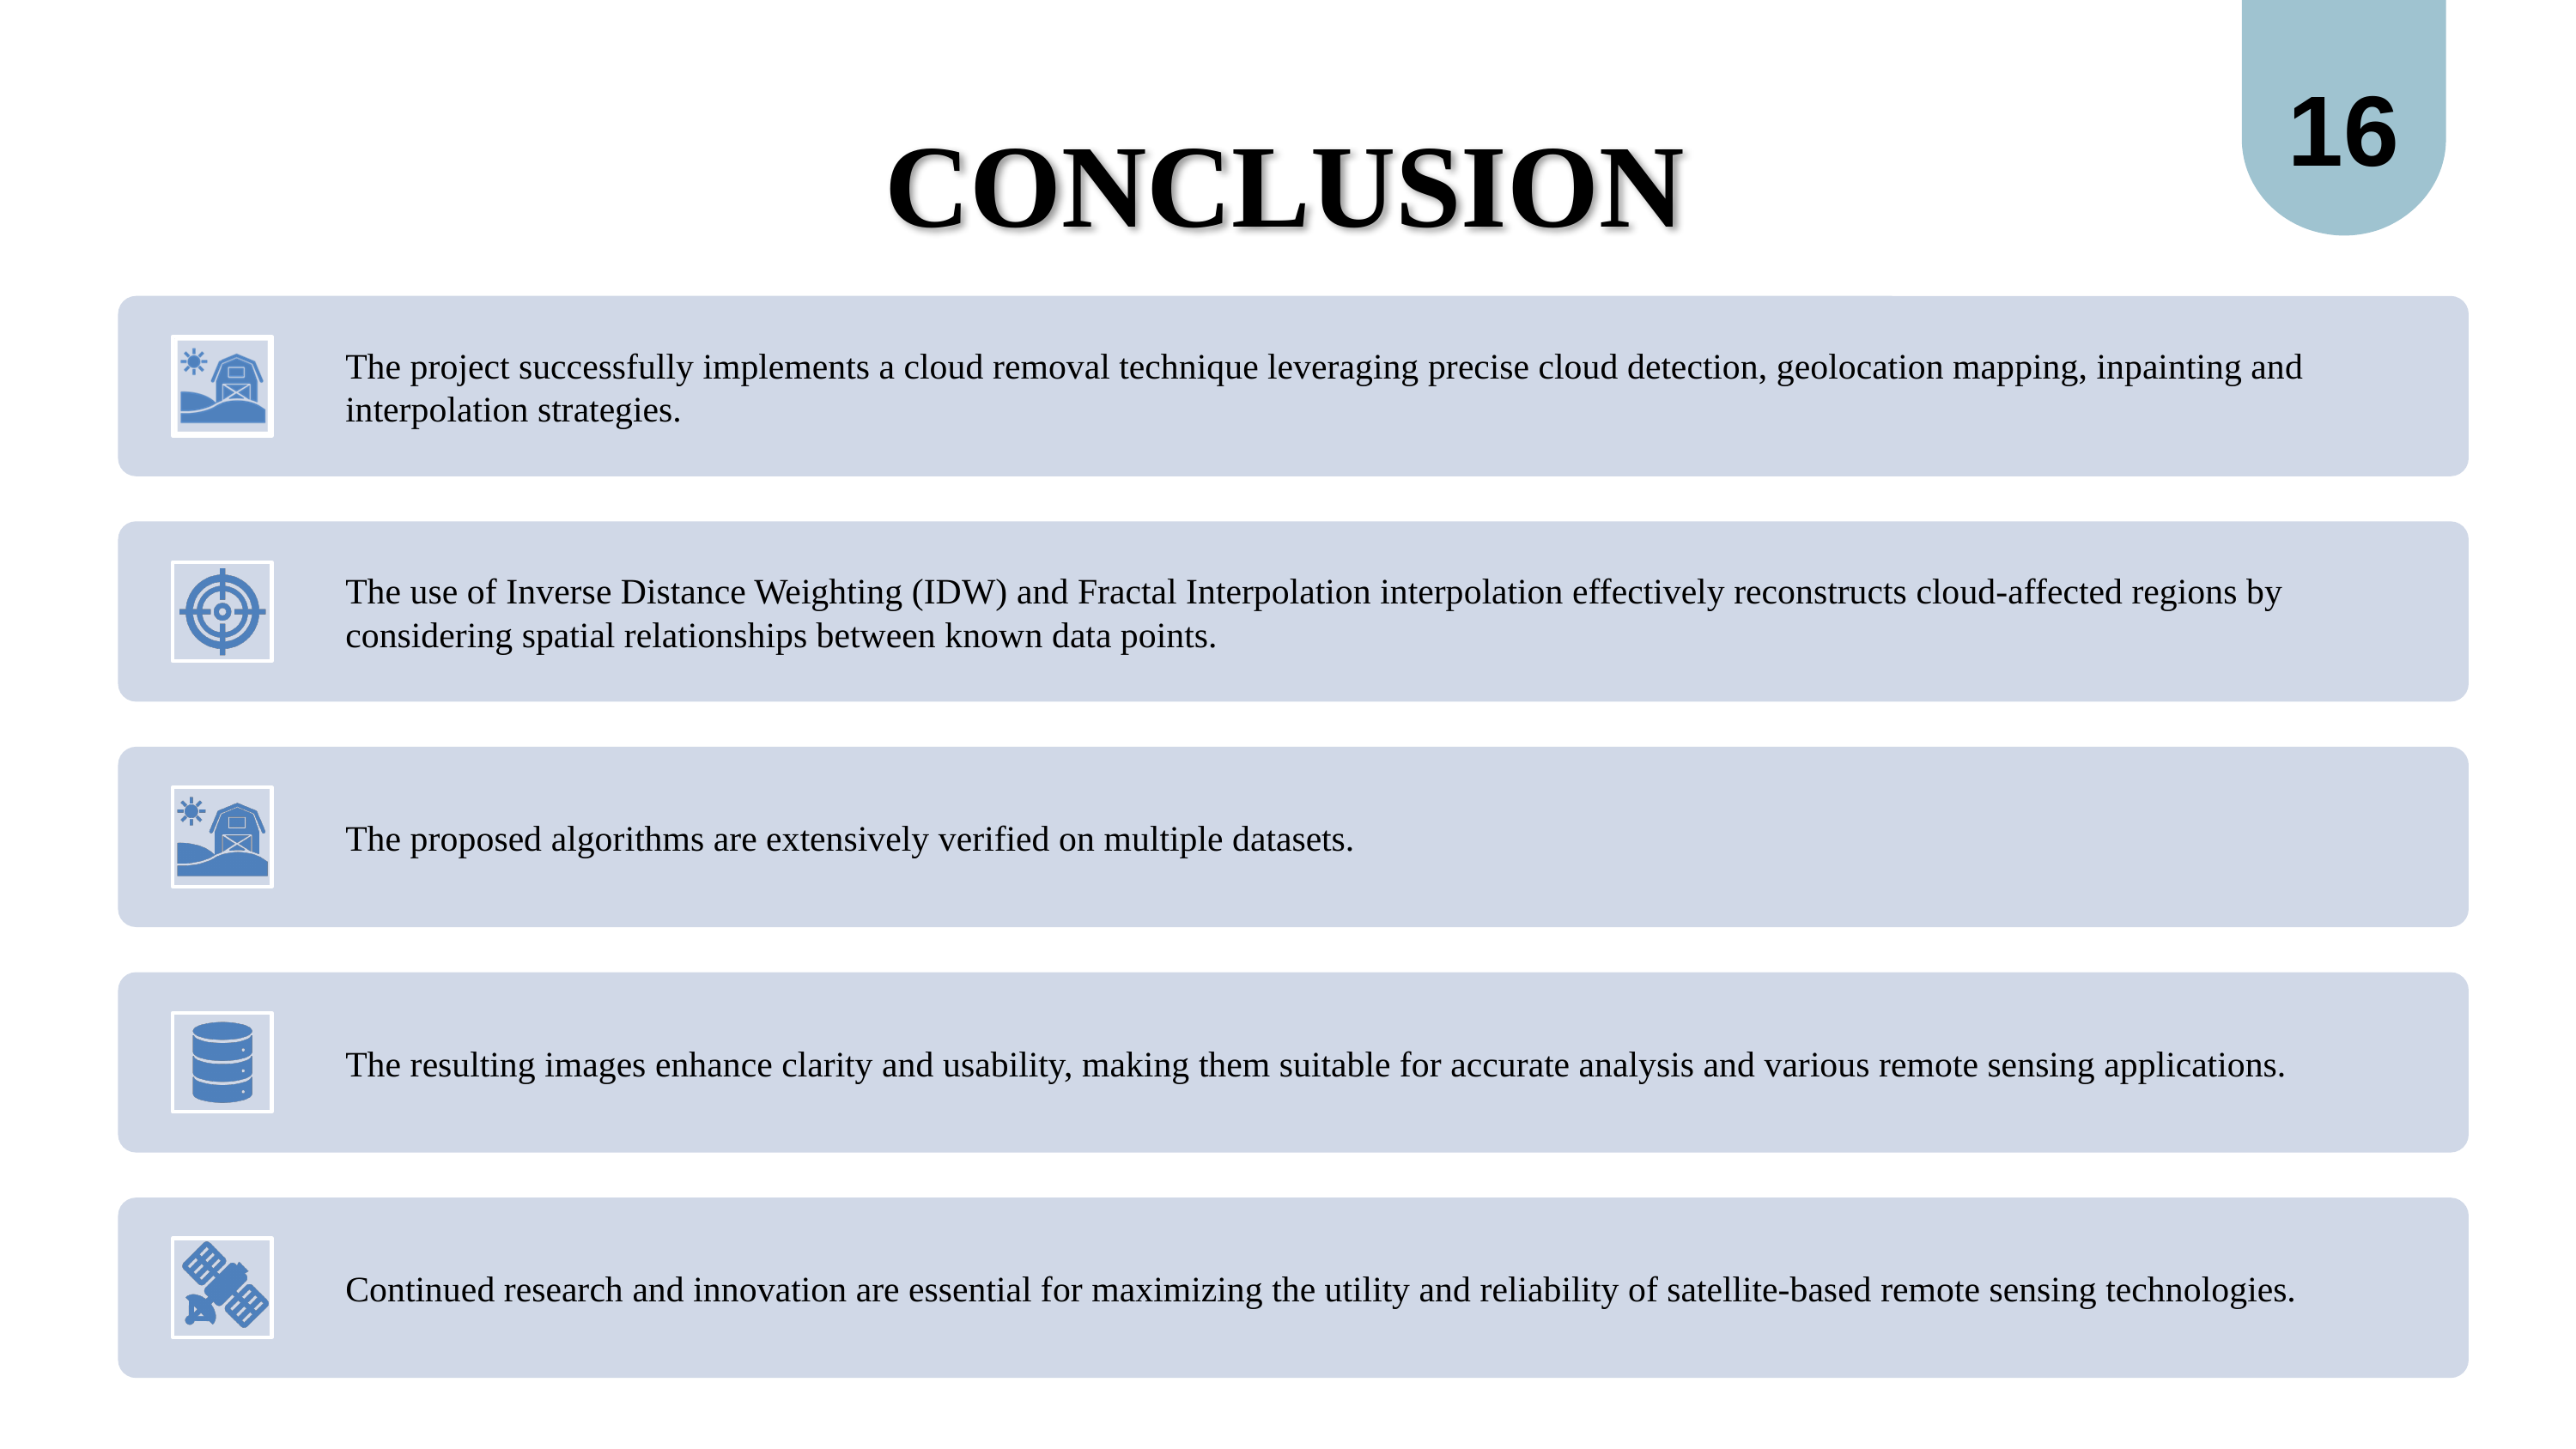

16
CONCLUSION
The project successfully implements a cloud removal technique leveraging precise cloud detection, geolocation mapping, inpainting and interpolation strategies.
The use of Inverse Distance Weighting (IDW) and Fractal Interpolation interpolation effectively reconstructs cloud-affected regions by considering spatial relationships between known data points.
The proposed algorithms are extensively verified on multiple datasets.
The resulting images enhance clarity and usability, making them suitable for accurate analysis and various remote sensing applications.
Continued research and innovation are essential for maximizing the utility and reliability of satellite-based remote sensing technologies.